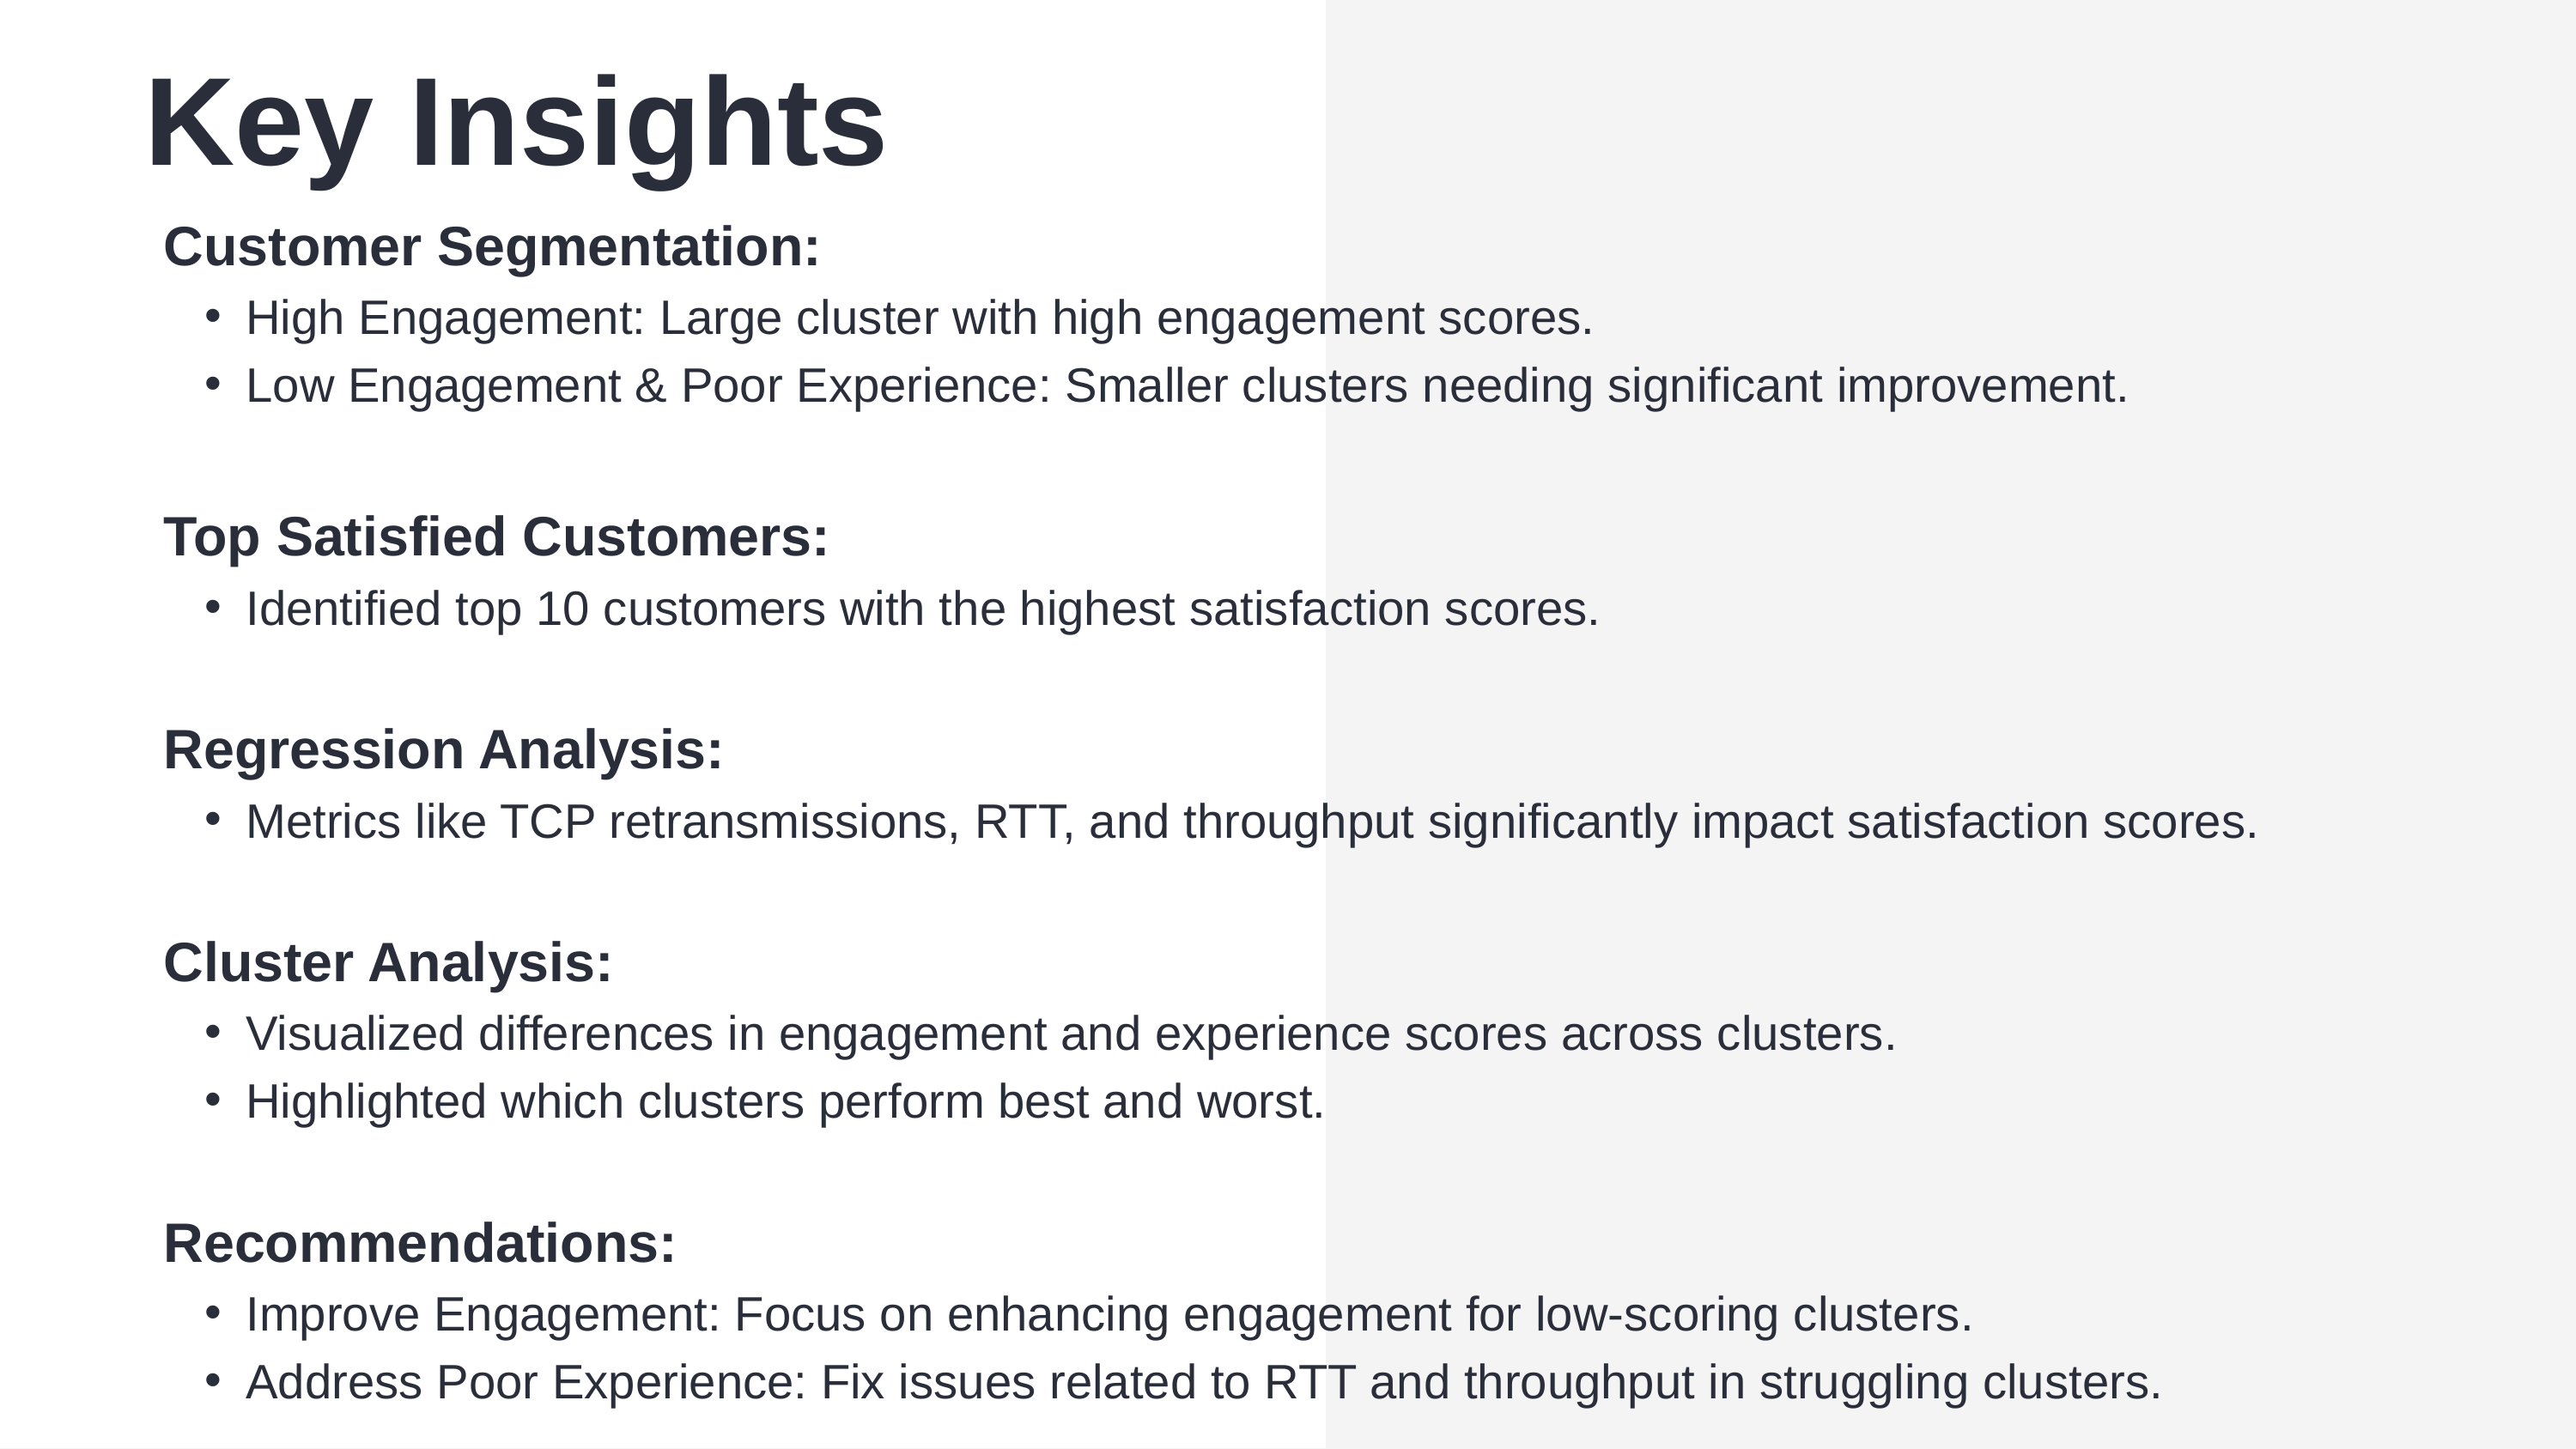

Key Insights
Customer Segmentation:
High Engagement: Large cluster with high engagement scores.
Low Engagement & Poor Experience: Smaller clusters needing significant improvement.

Top Satisfied Customers:
Identified top 10 customers with the highest satisfaction scores.

Regression Analysis:
Metrics like TCP retransmissions, RTT, and throughput significantly impact satisfaction scores.

Cluster Analysis:
Visualized differences in engagement and experience scores across clusters.
Highlighted which clusters perform best and worst.

Recommendations:
Improve Engagement: Focus on enhancing engagement for low-scoring clusters.
Address Poor Experience: Fix issues related to RTT and throughput in struggling clusters.